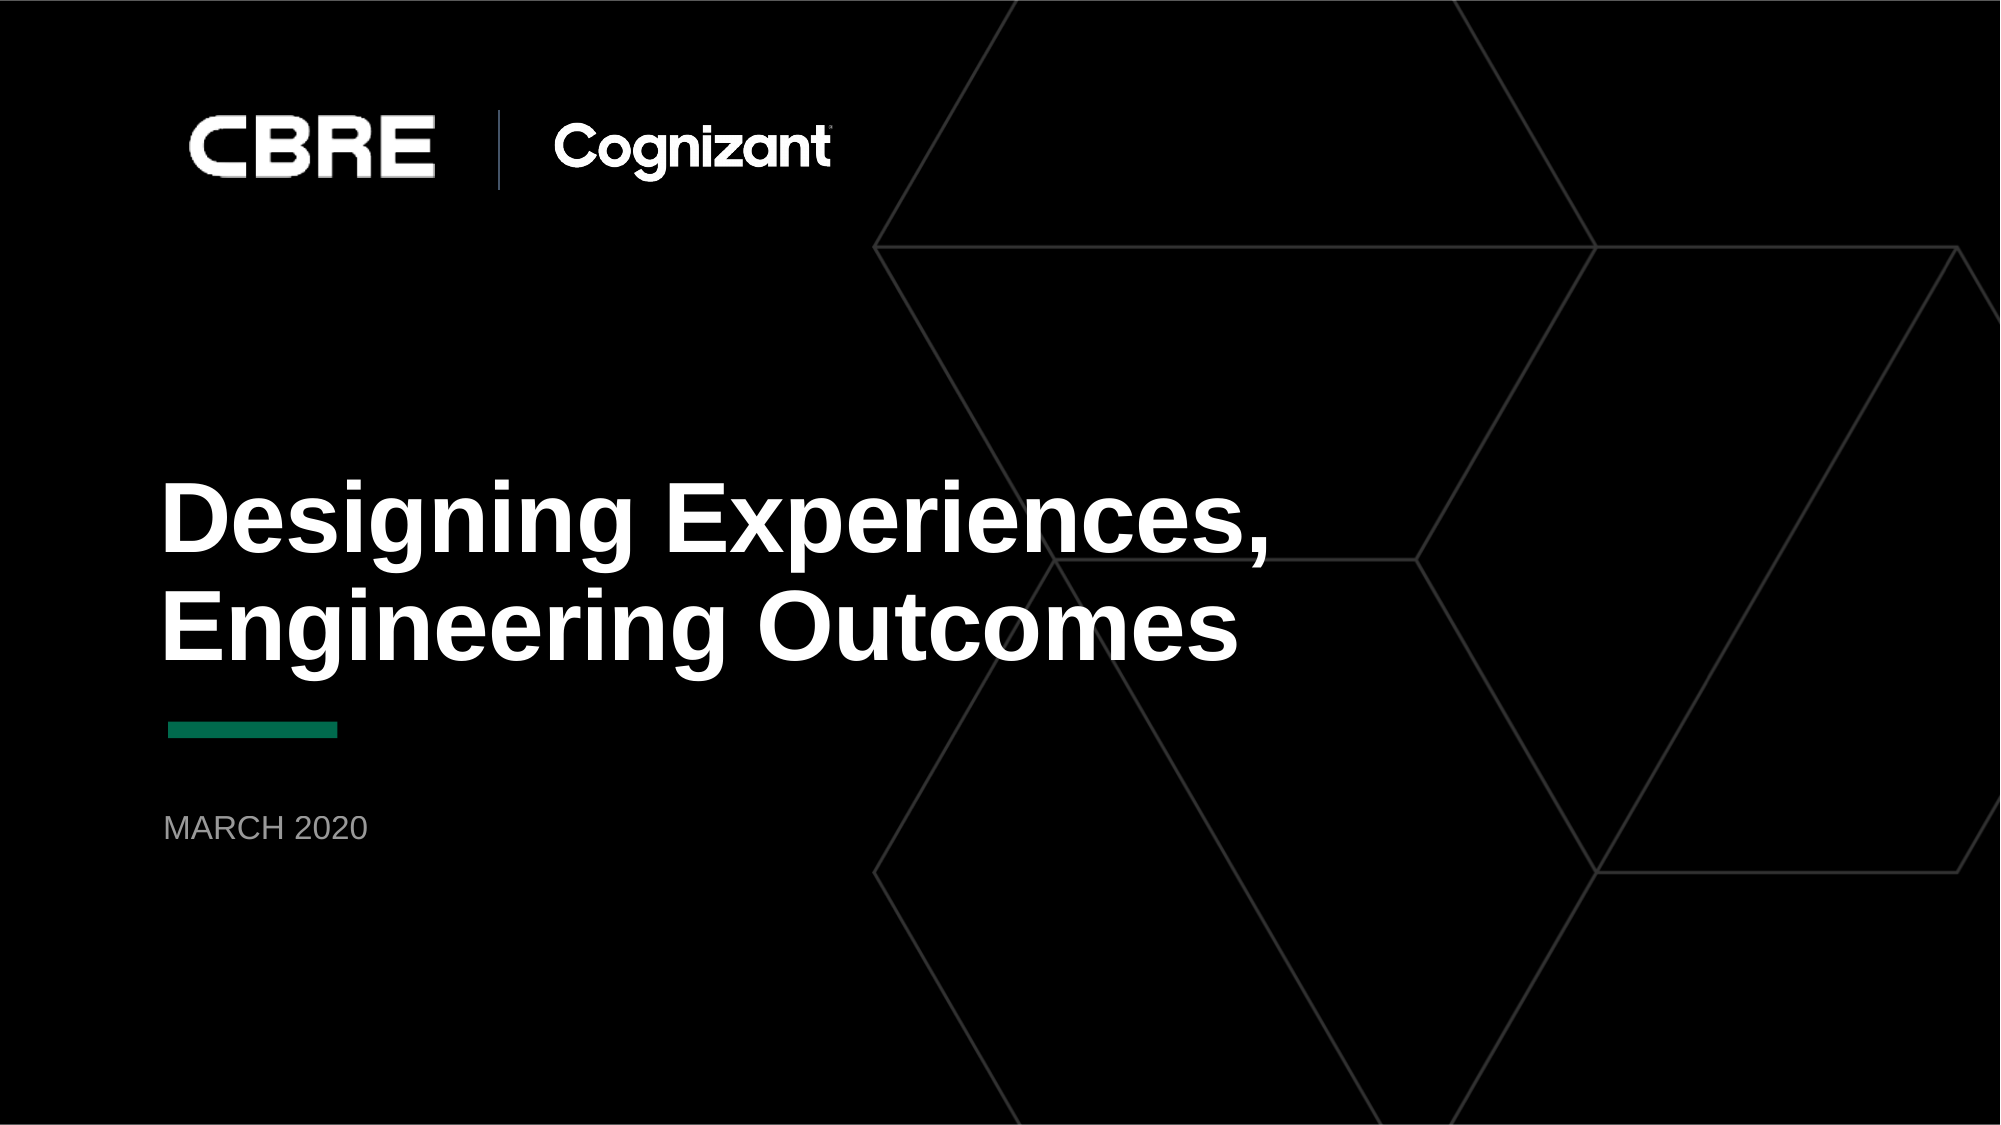

# Designing Experiences, Engineering Outcomes
MARCH 2020